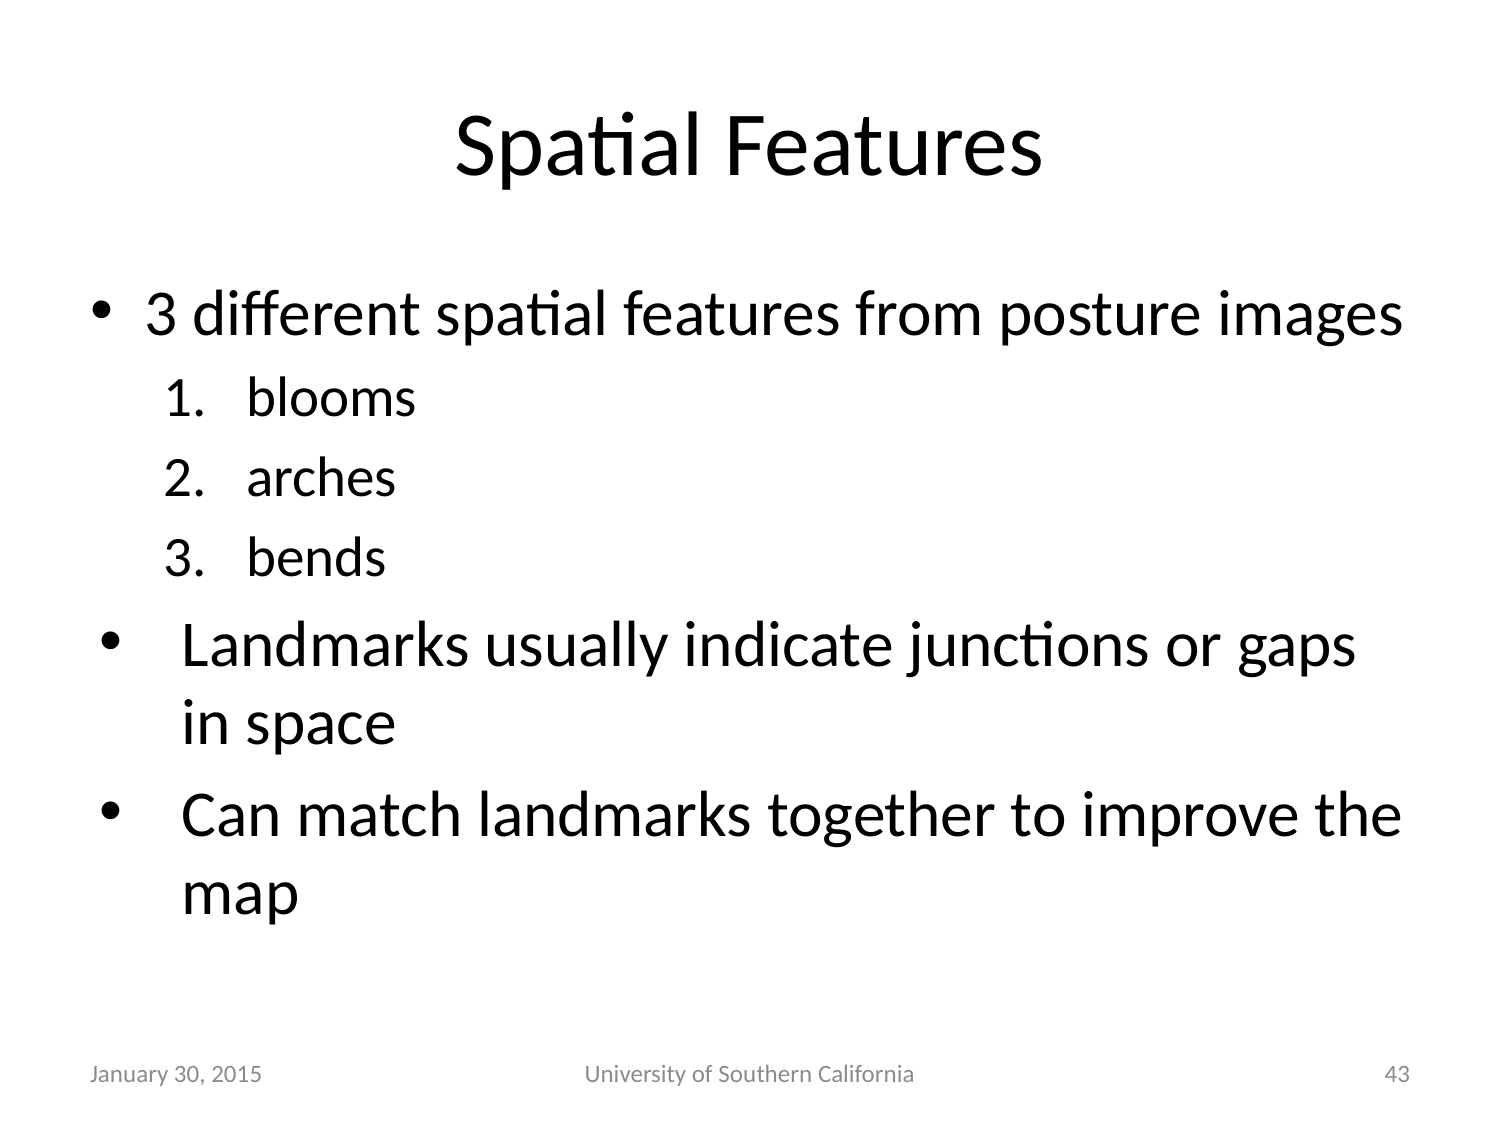

# Spatial Features
3 different spatial features from posture images
blooms
arches
bends
Landmarks usually indicate junctions or gaps in space
Can match landmarks together to improve the map
January 30, 2015
University of Southern California
43